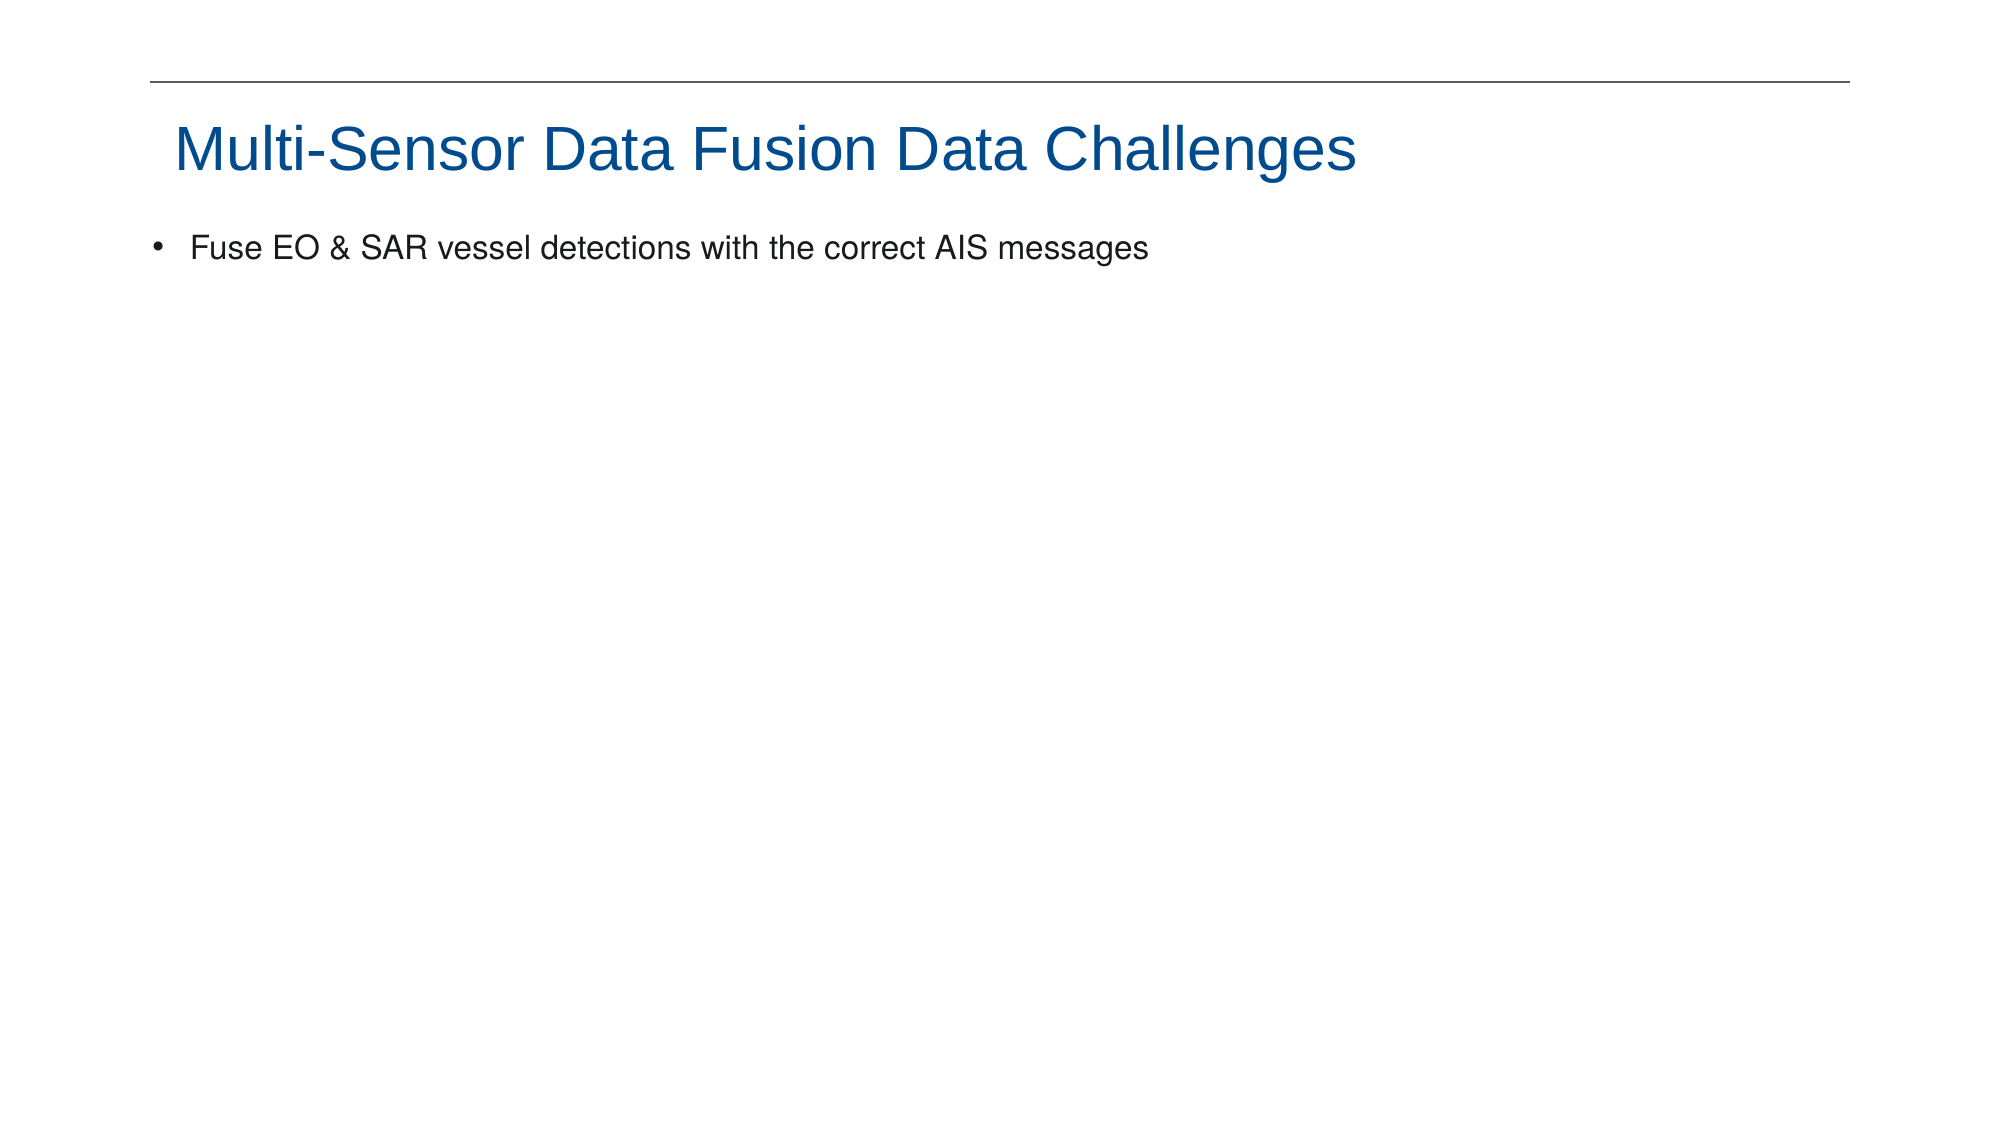

# Multi-Sensor Data Fusion Data Challenges
Fuse EO & SAR vessel detections with the correct AIS messages